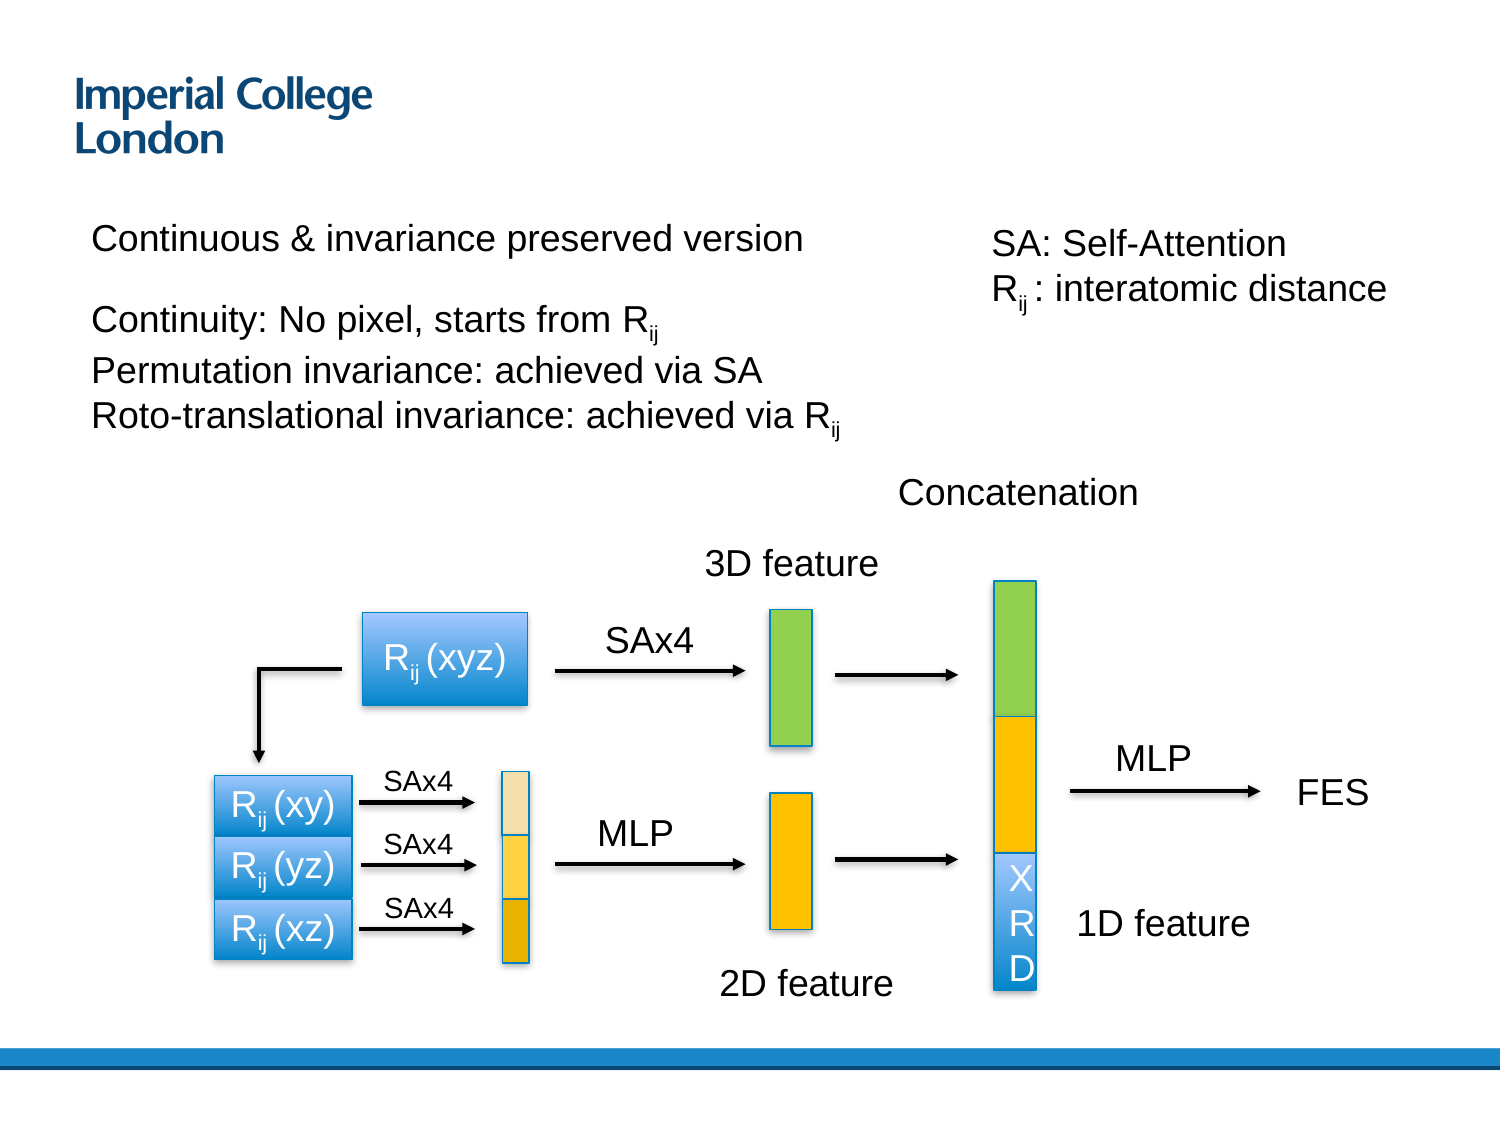

Continuous & invariance preserved version
SA: Self-Attention
Rij : interatomic distance
Continuity: No pixel, starts from Rij
Permutation invariance: achieved via SA
Roto-translational invariance: achieved via Rij

Concatenation
3D feature

SAx4

Rij (xyz)
MLP

MLP
FES
2D feature
XRD
SAx4
Rij (xy)
SAx4
SAx4

1D feature
Rij (yz)
Rij (xz)